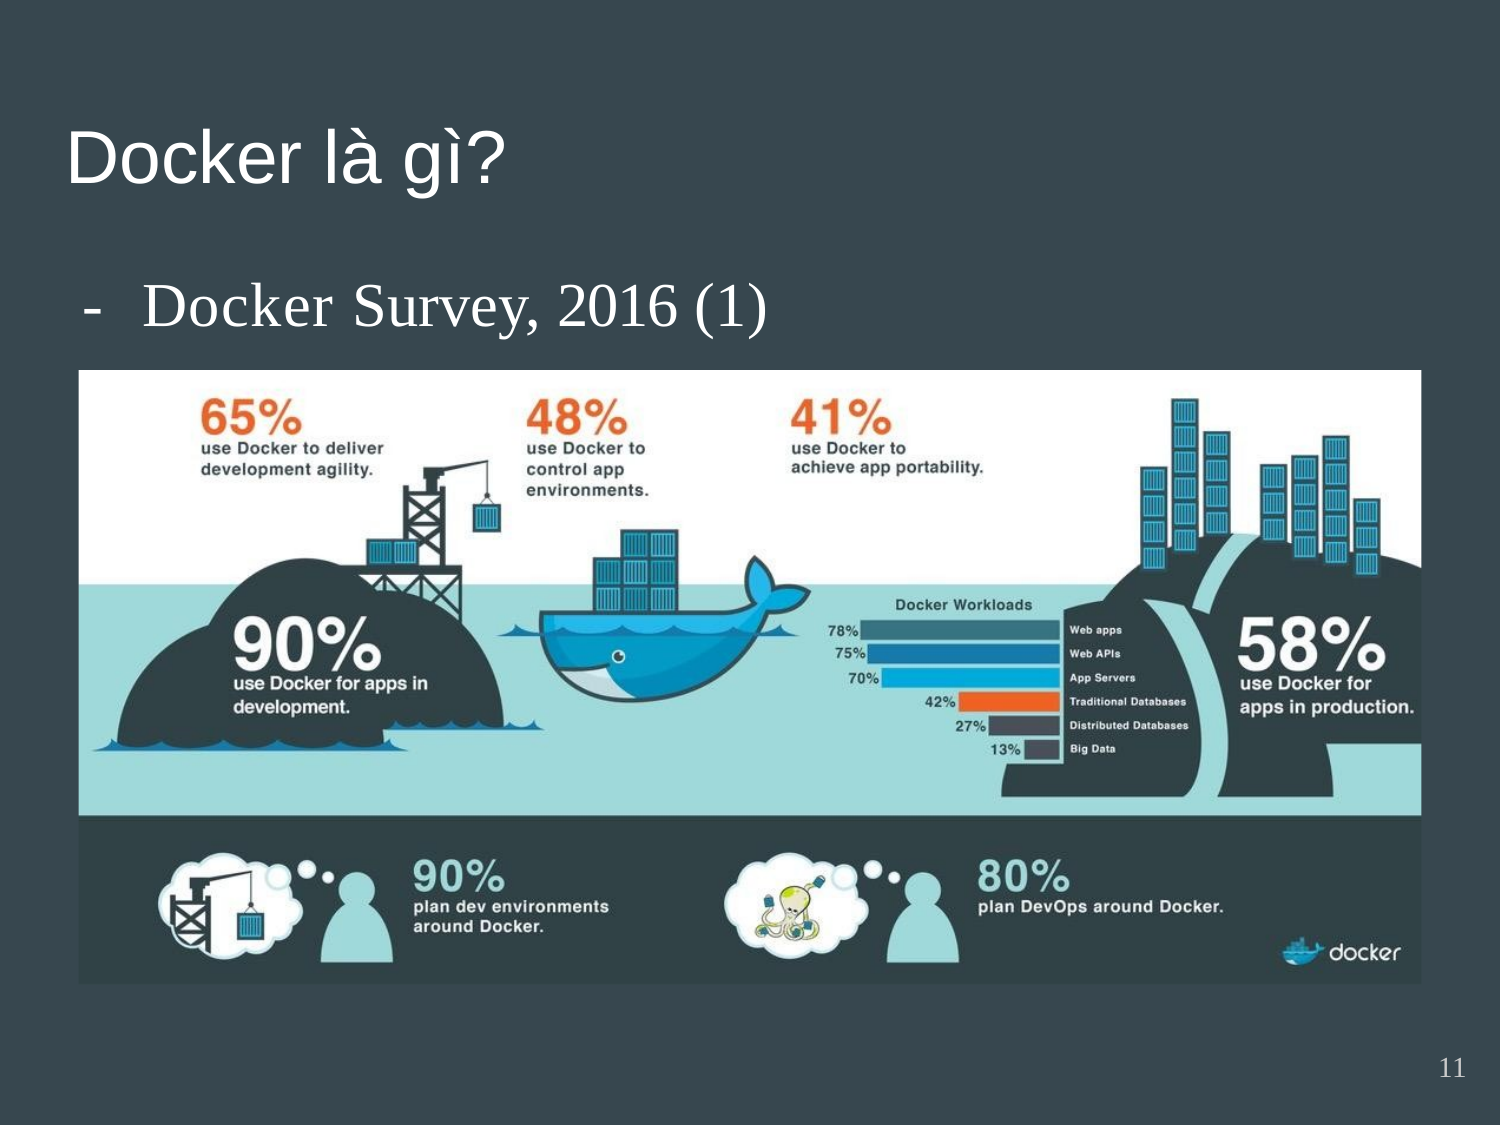

Docker là gì?
-	Docker Survey, 2016 (1)

11